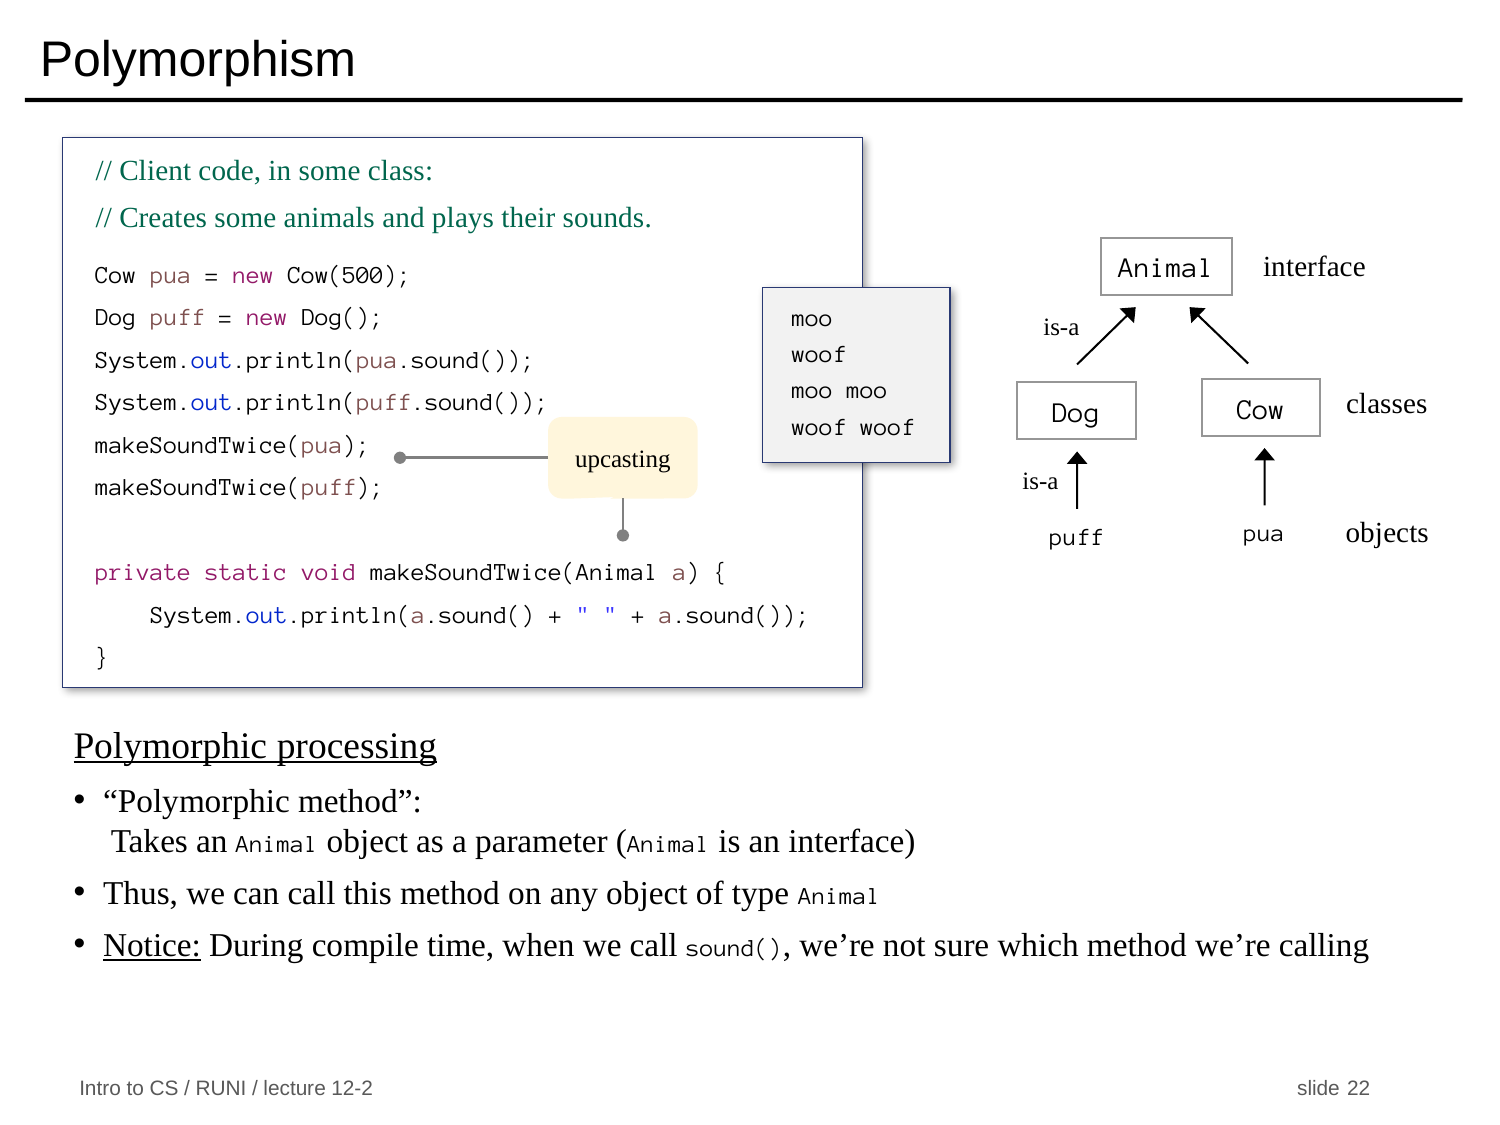

# Polymorphism
// Client code, in some class:
// Creates some animals and plays their sounds.
Cow pua = new Cow(500);
Dog puff = new Dog();
System.out.println(pua.sound());
System.out.println(puff.sound());
makeSoundTwice(pua);
makeSoundTwice(puff);

private static void makeSoundTwice(Animal a) {
    System.out.println(a.sound() + " " + a.sound());
}
interface
Animal
is-a

classes
Cow
Dog

is-a

objects
pua
puff
moo
woof
moo moo
woof woof
upcasting
Polymorphic processing
“Polymorphic method”:
 Takes an Animal object as a parameter (Animal is an interface)
Thus, we can call this method on any object of type Animal
Notice: During compile time, when we call sound(), we’re not sure which method we’re calling